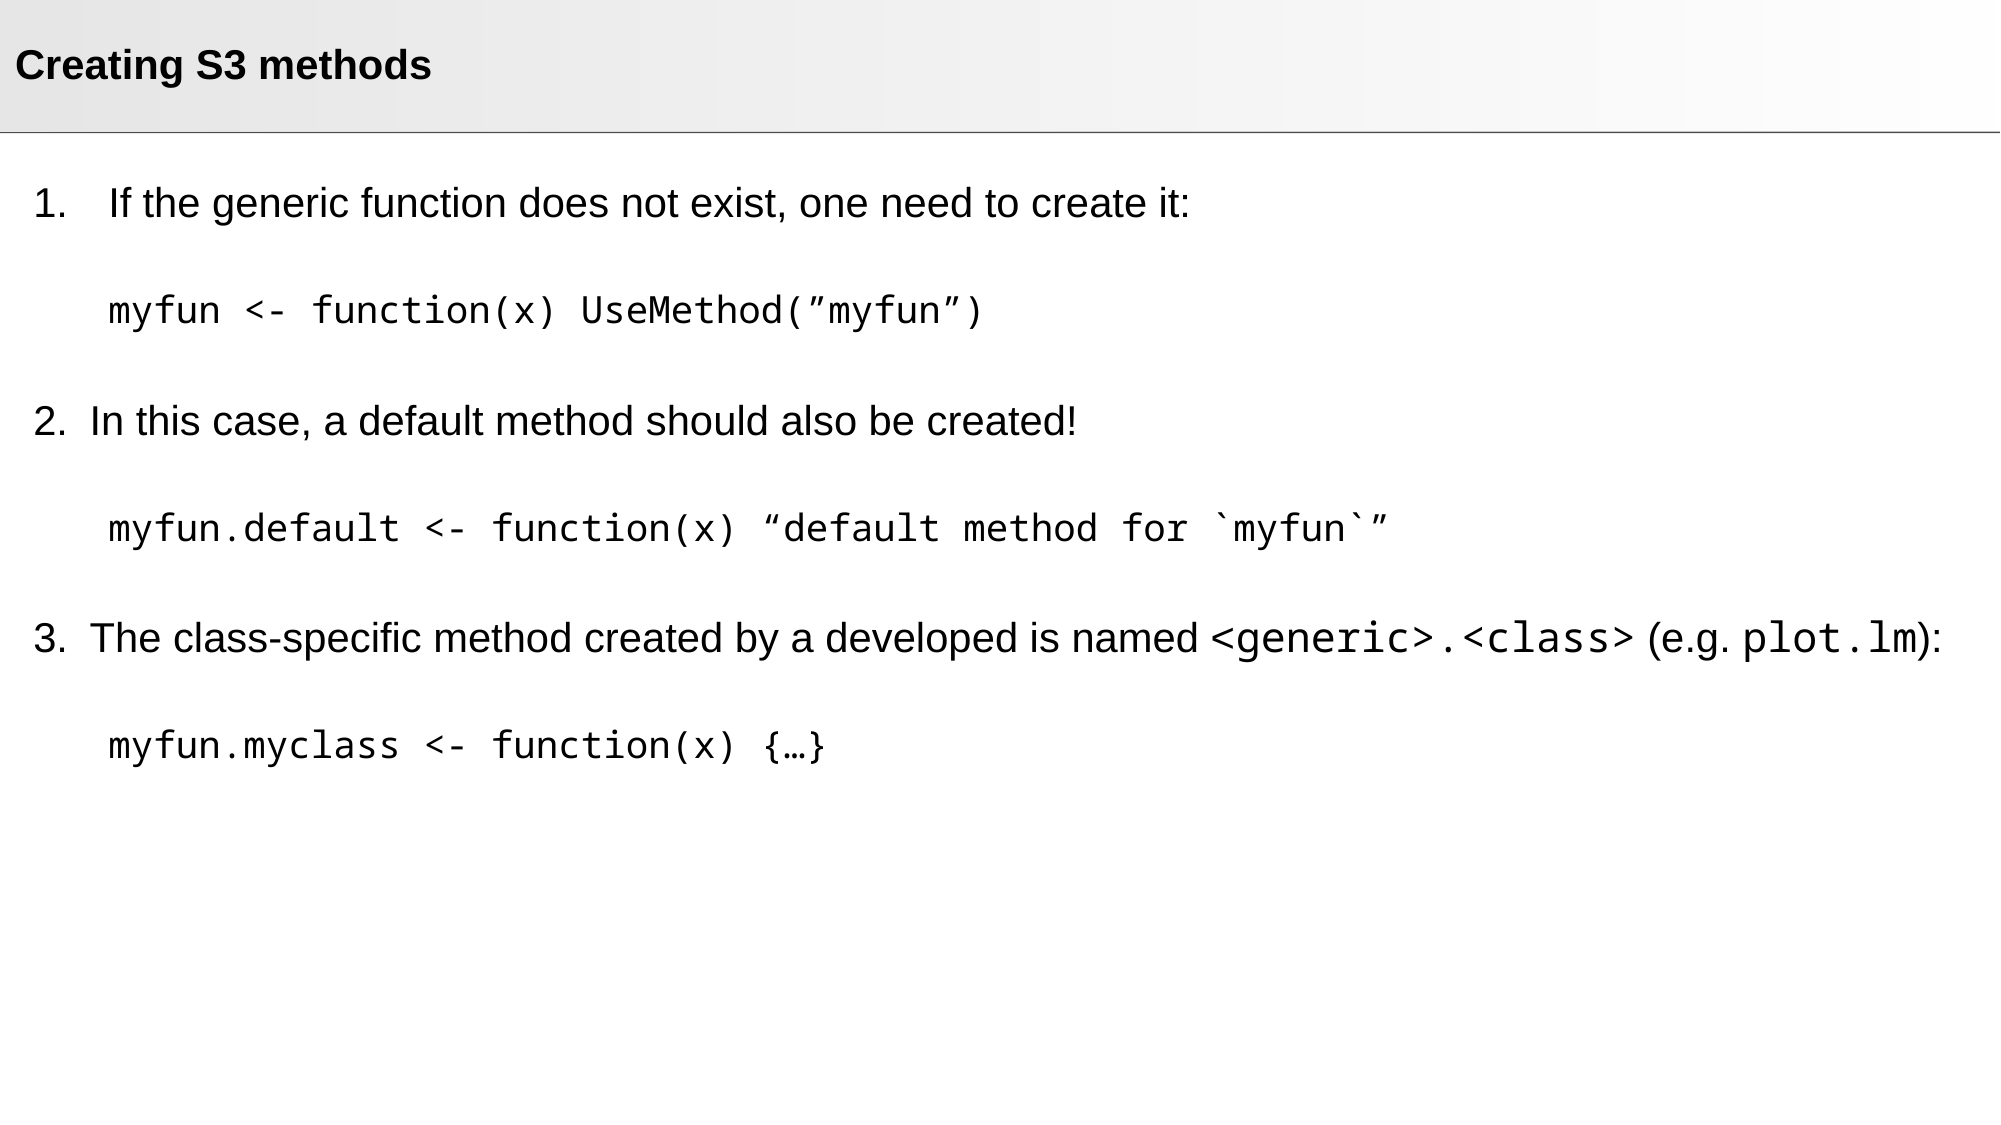

# Creating S3 methods
If the generic function does not exist, one need to create it:
myfun <- function(x) UseMethod(”myfun”)
In this case, a default method should also be created!
myfun.default <- function(x) “default method for `myfun`”
The class-specific method created by a developed is named <generic>.<class> (e.g. plot.lm):
myfun.myclass <- function(x) {…}